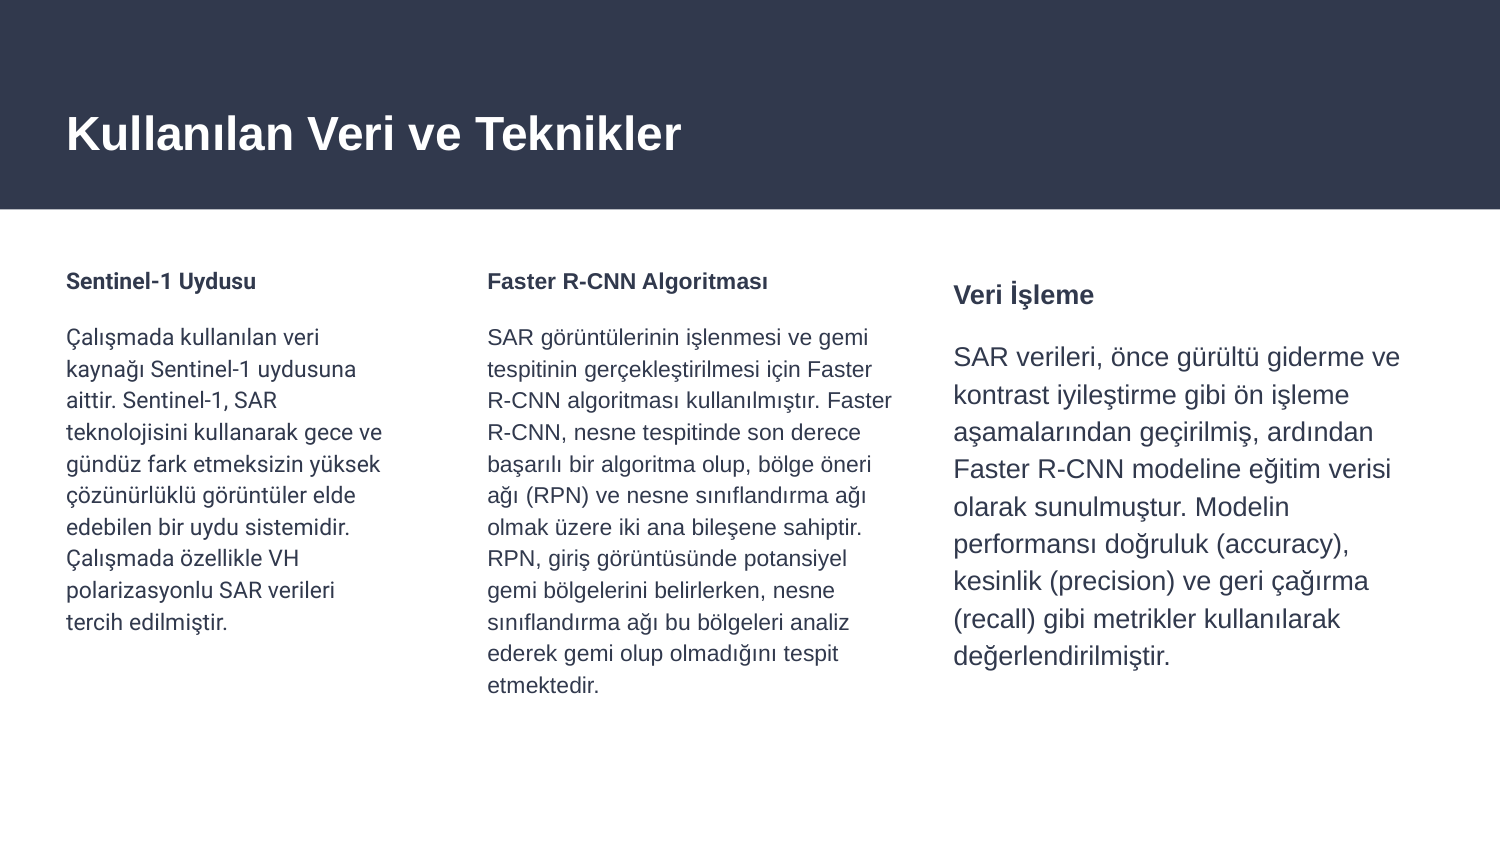

# Kullanılan Veri ve Teknikler

Sentinel-1 Uydusu
Çalışmada kullanılan veri kaynağı Sentinel-1 uydusuna aittir. Sentinel-1, SAR teknolojisini kullanarak gece ve gündüz fark etmeksizin yüksek çözünürlüklü görüntüler elde edebilen bir uydu sistemidir. Çalışmada özellikle VH polarizasyonlu SAR verileri tercih edilmiştir.

Faster R-CNN Algoritması
SAR görüntülerinin işlenmesi ve gemi tespitinin gerçekleştirilmesi için Faster R-CNN algoritması kullanılmıştır. Faster R-CNN, nesne tespitinde son derece başarılı bir algoritma olup, bölge öneri ağı (RPN) ve nesne sınıflandırma ağı olmak üzere iki ana bileşene sahiptir. RPN, giriş görüntüsünde potansiyel gemi bölgelerini belirlerken, nesne sınıflandırma ağı bu bölgeleri analiz ederek gemi olup olmadığını tespit etmektedir.

Veri İşleme
SAR verileri, önce gürültü giderme ve kontrast iyileştirme gibi ön işleme aşamalarından geçirilmiş, ardından Faster R-CNN modeline eğitim verisi olarak sunulmuştur. Modelin performansı doğruluk (accuracy), kesinlik (precision) ve geri çağırma (recall) gibi metrikler kullanılarak değerlendirilmiştir.